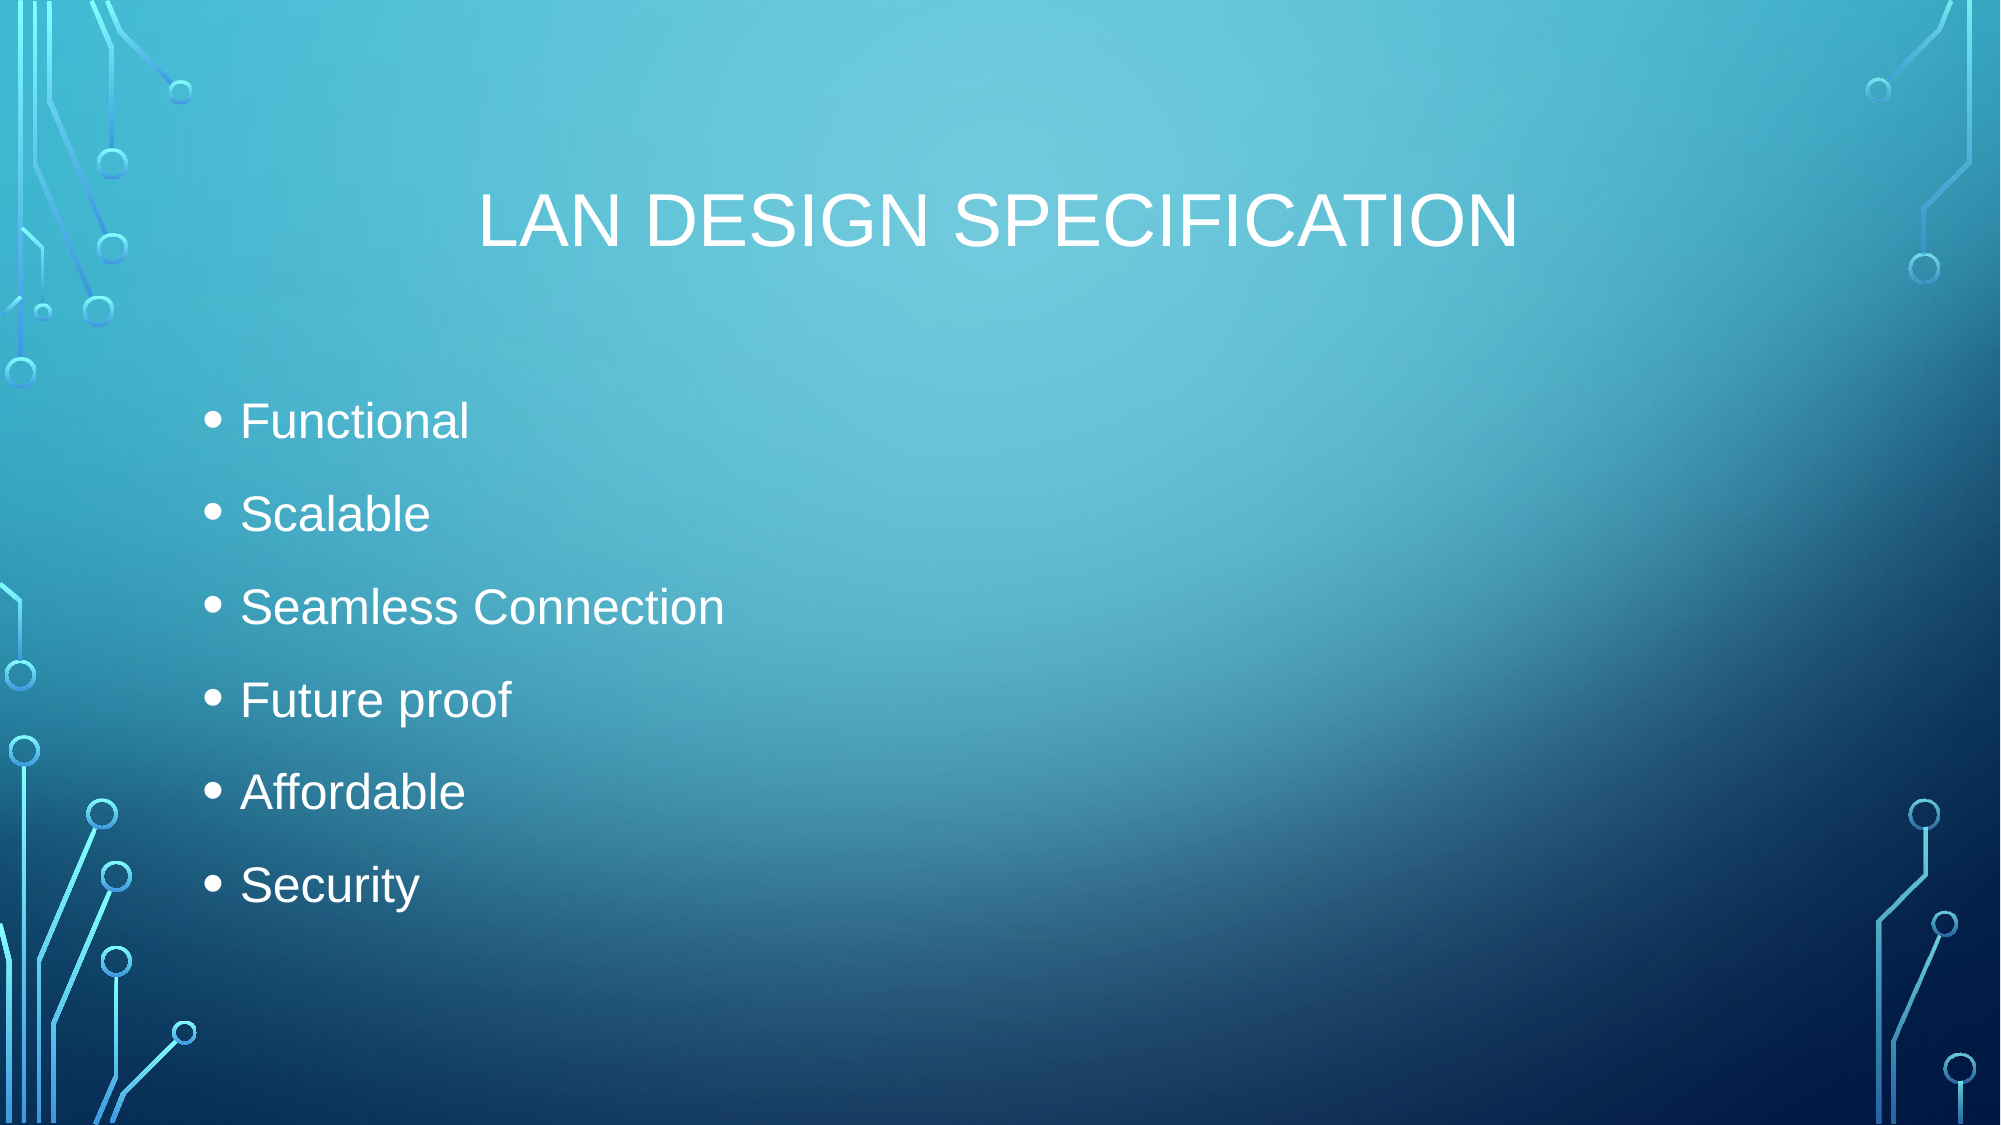

# Lan Design Specification
Functional
Scalable
Seamless Connection
Future proof
Affordable
Security